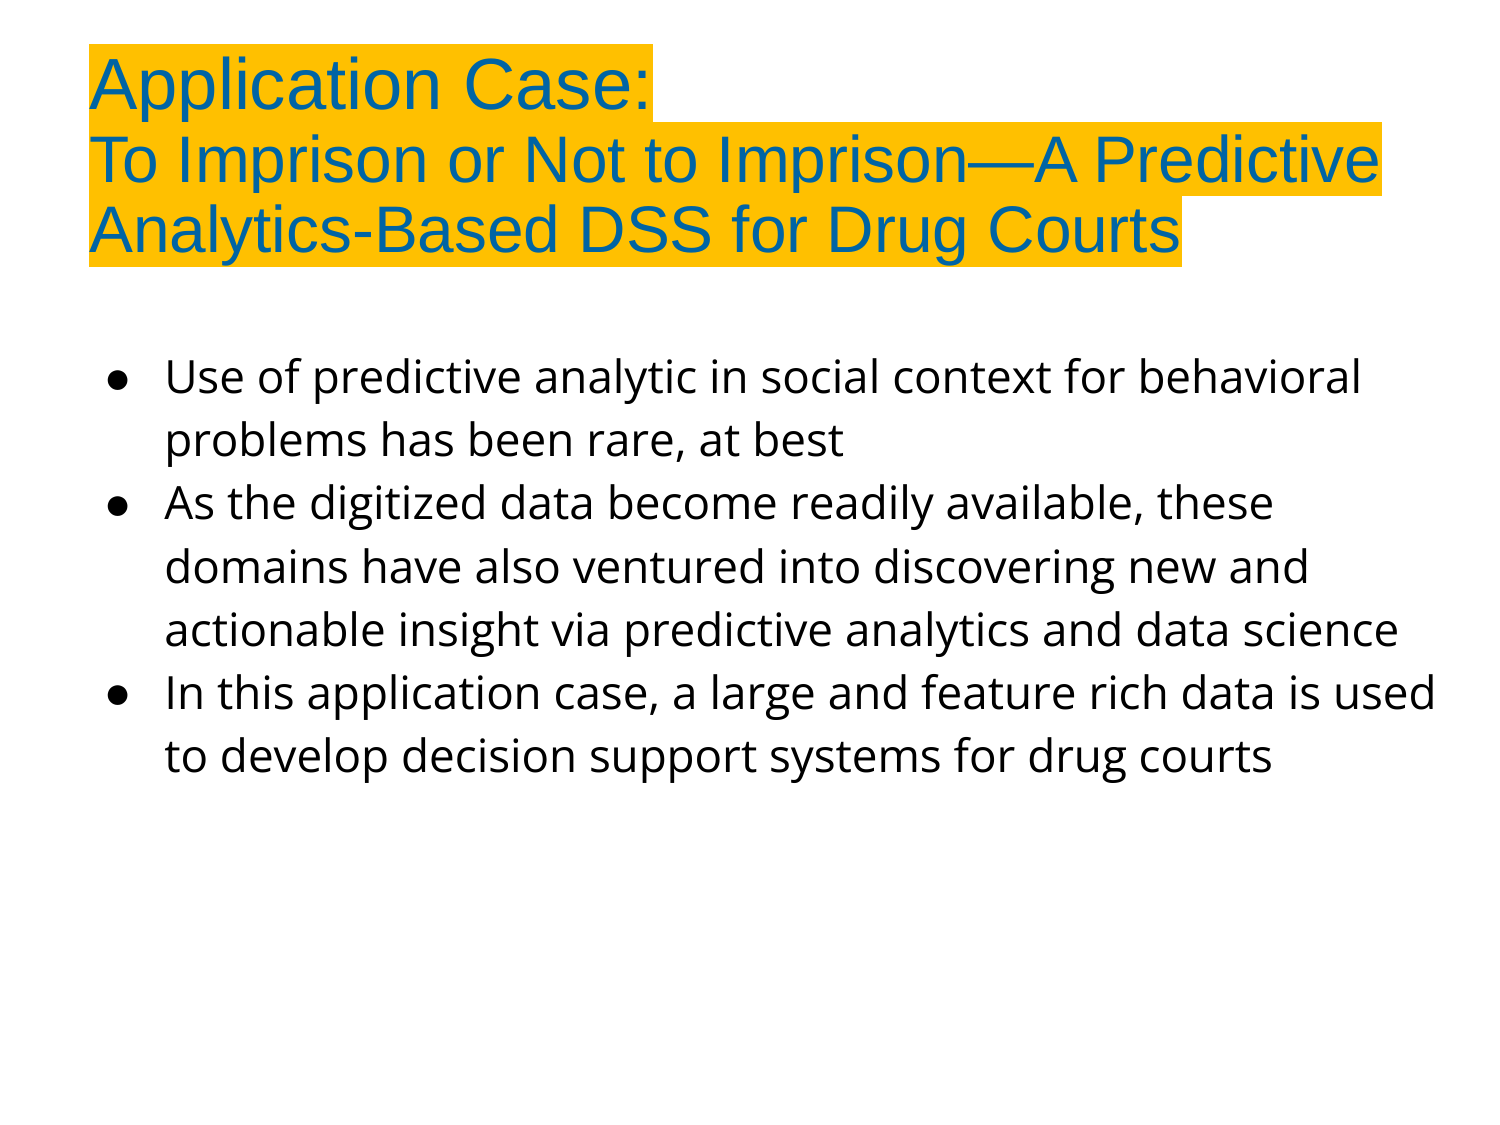

# Application Case: To Imprison or Not to Imprison—A Predictive Analytics-Based DSS for Drug Courts
Use of predictive analytic in social context for behavioral problems has been rare, at best
As the digitized data become readily available, these domains have also ventured into discovering new and actionable insight via predictive analytics and data science
In this application case, a large and feature rich data is used to develop decision support systems for drug courts